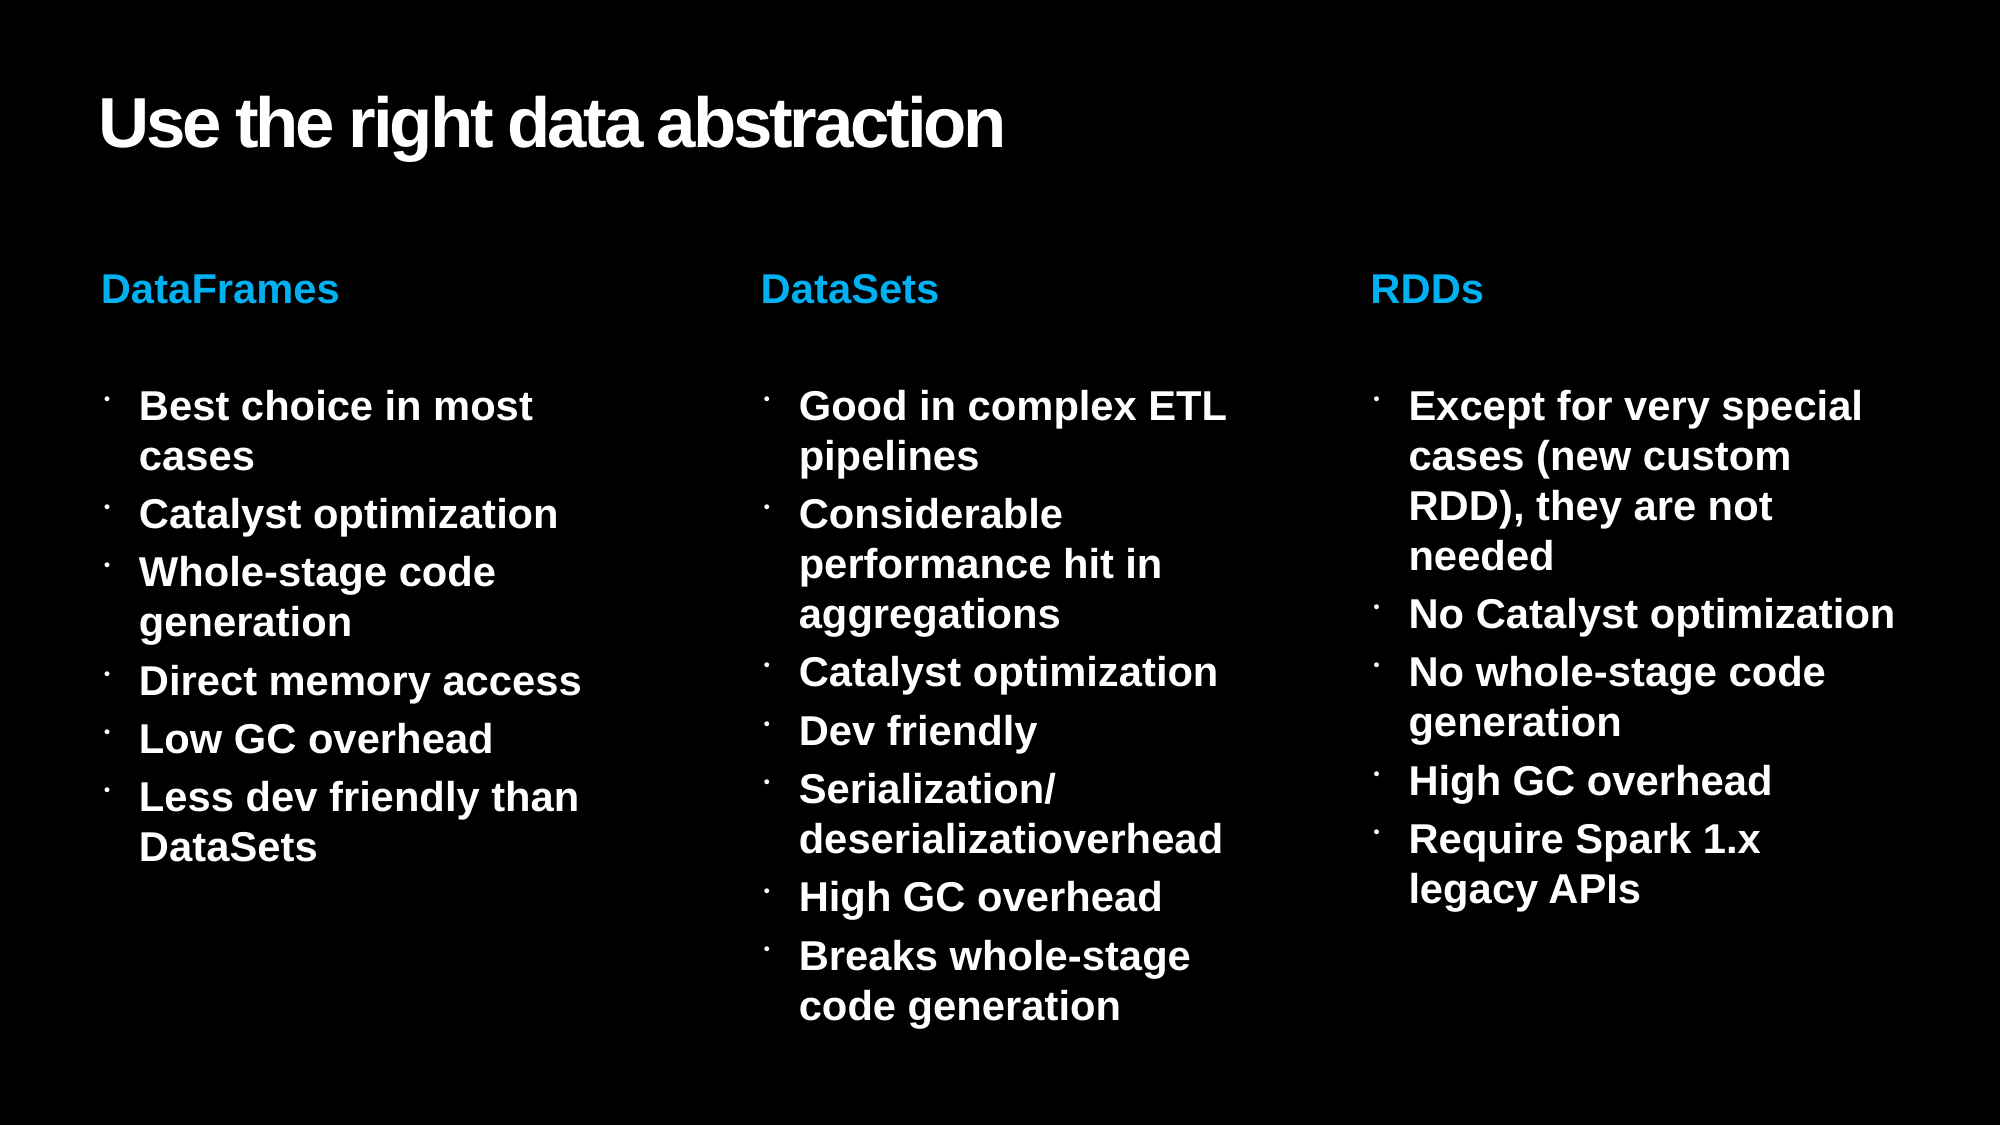

# Use the right data abstraction
DataFrames

Best choice in most cases
Catalyst optimization
Whole-stage code generation
Direct memory access
Low GC overhead
Less dev friendly than DataSets
DataSets

Good in complex ETL pipelines
Considerable performance hit in aggregations
Catalyst optimization
Dev friendly
Serialization/deserializatioverhead
High GC overhead
Breaks whole-stage code generation
RDDs

Except for very special cases (new custom RDD), they are not needed
No Catalyst optimization
No whole-stage code generation
High GC overhead
Require Spark 1.x legacy APIs